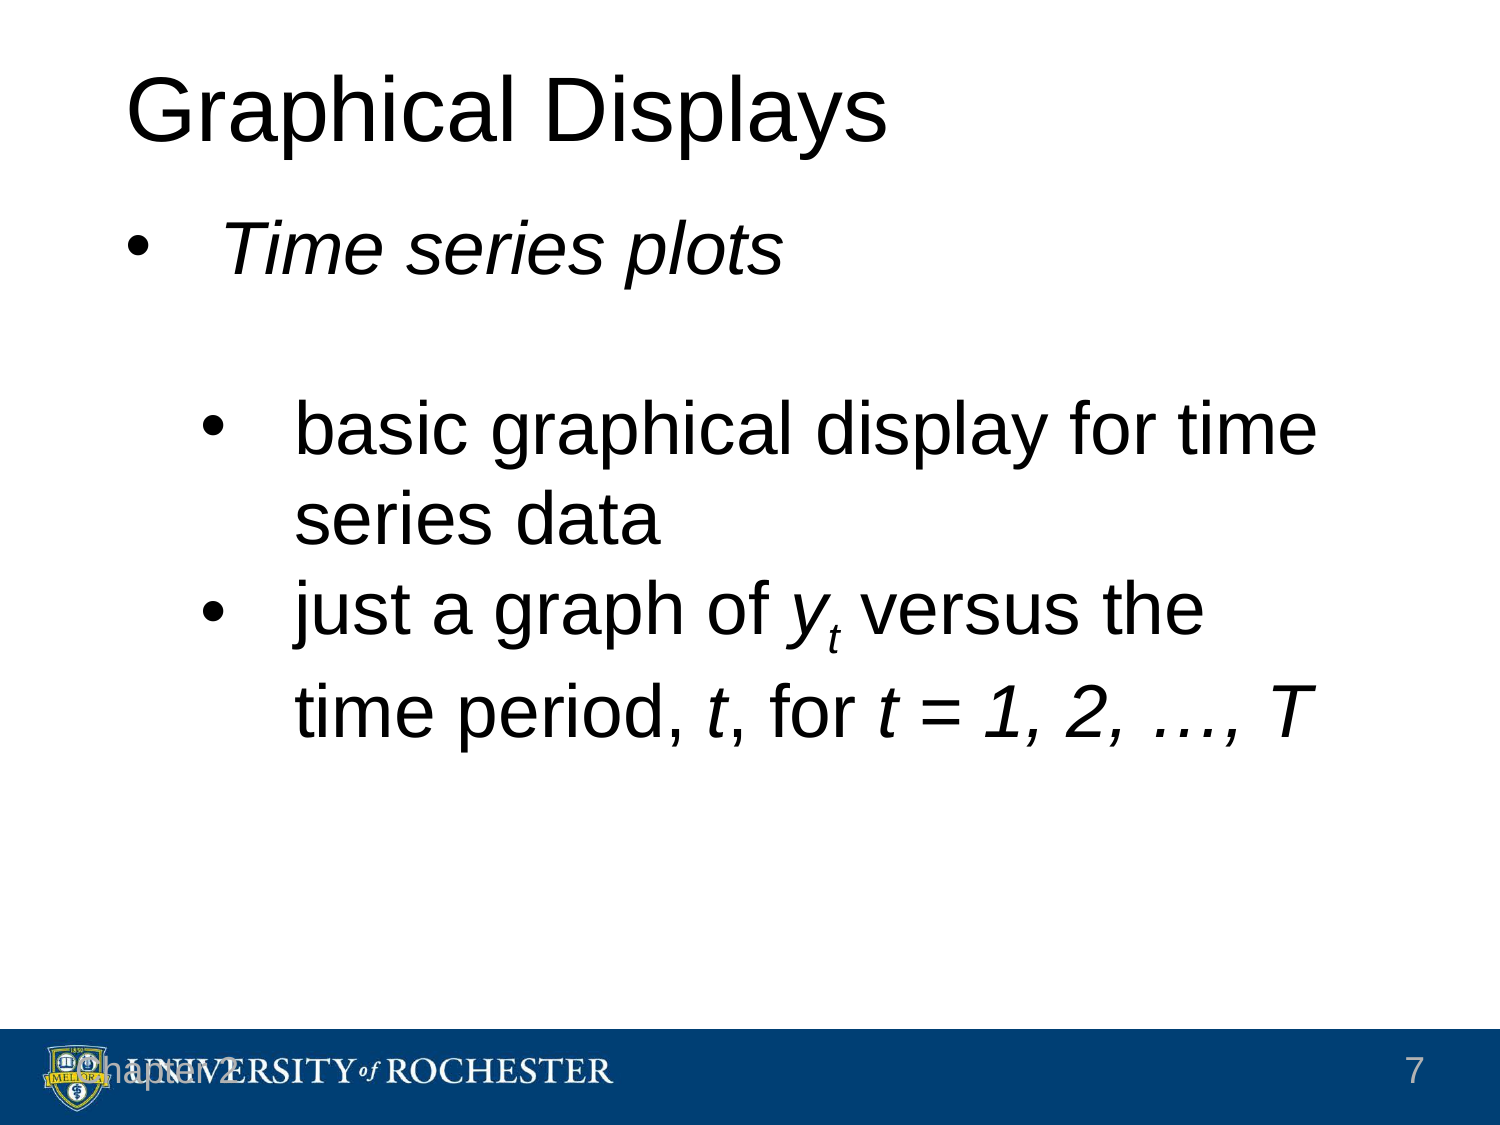

# Graphical Displays
Time series plots

basic graphical display for time series data
just a graph of yt versus the time period, t, for t = 1, 2, …, T
Chapter 2
7